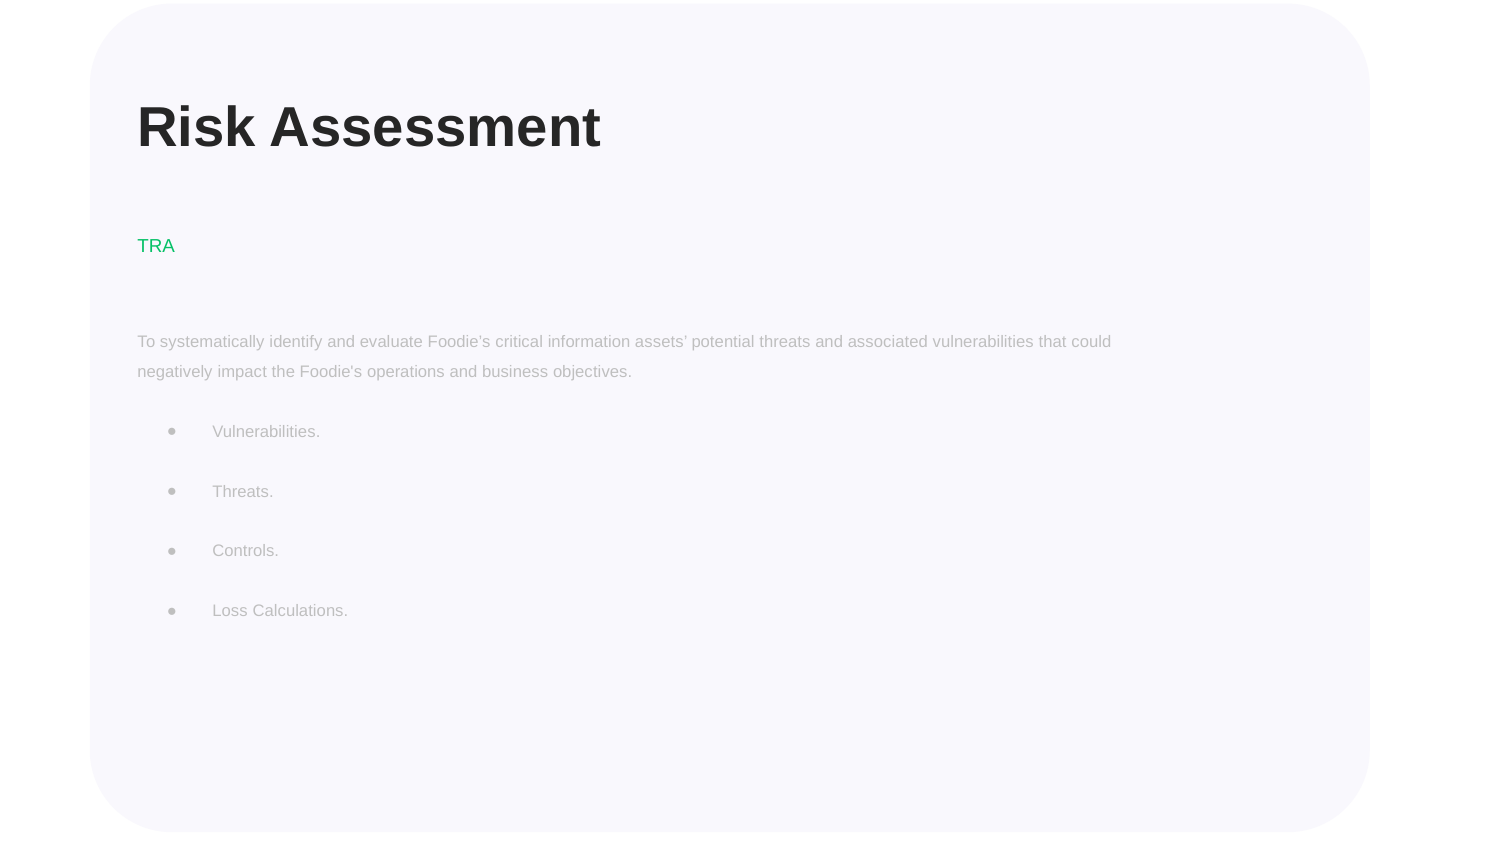

Risk Assessment

To systematically identify and evaluate Foodie’s critical information assets’ potential threats and associated vulnerabilities that could negatively impact the Foodie's operations and business objectives.

Vulnerabilities.

Threats.

Controls.

Loss Calculations.

TRA